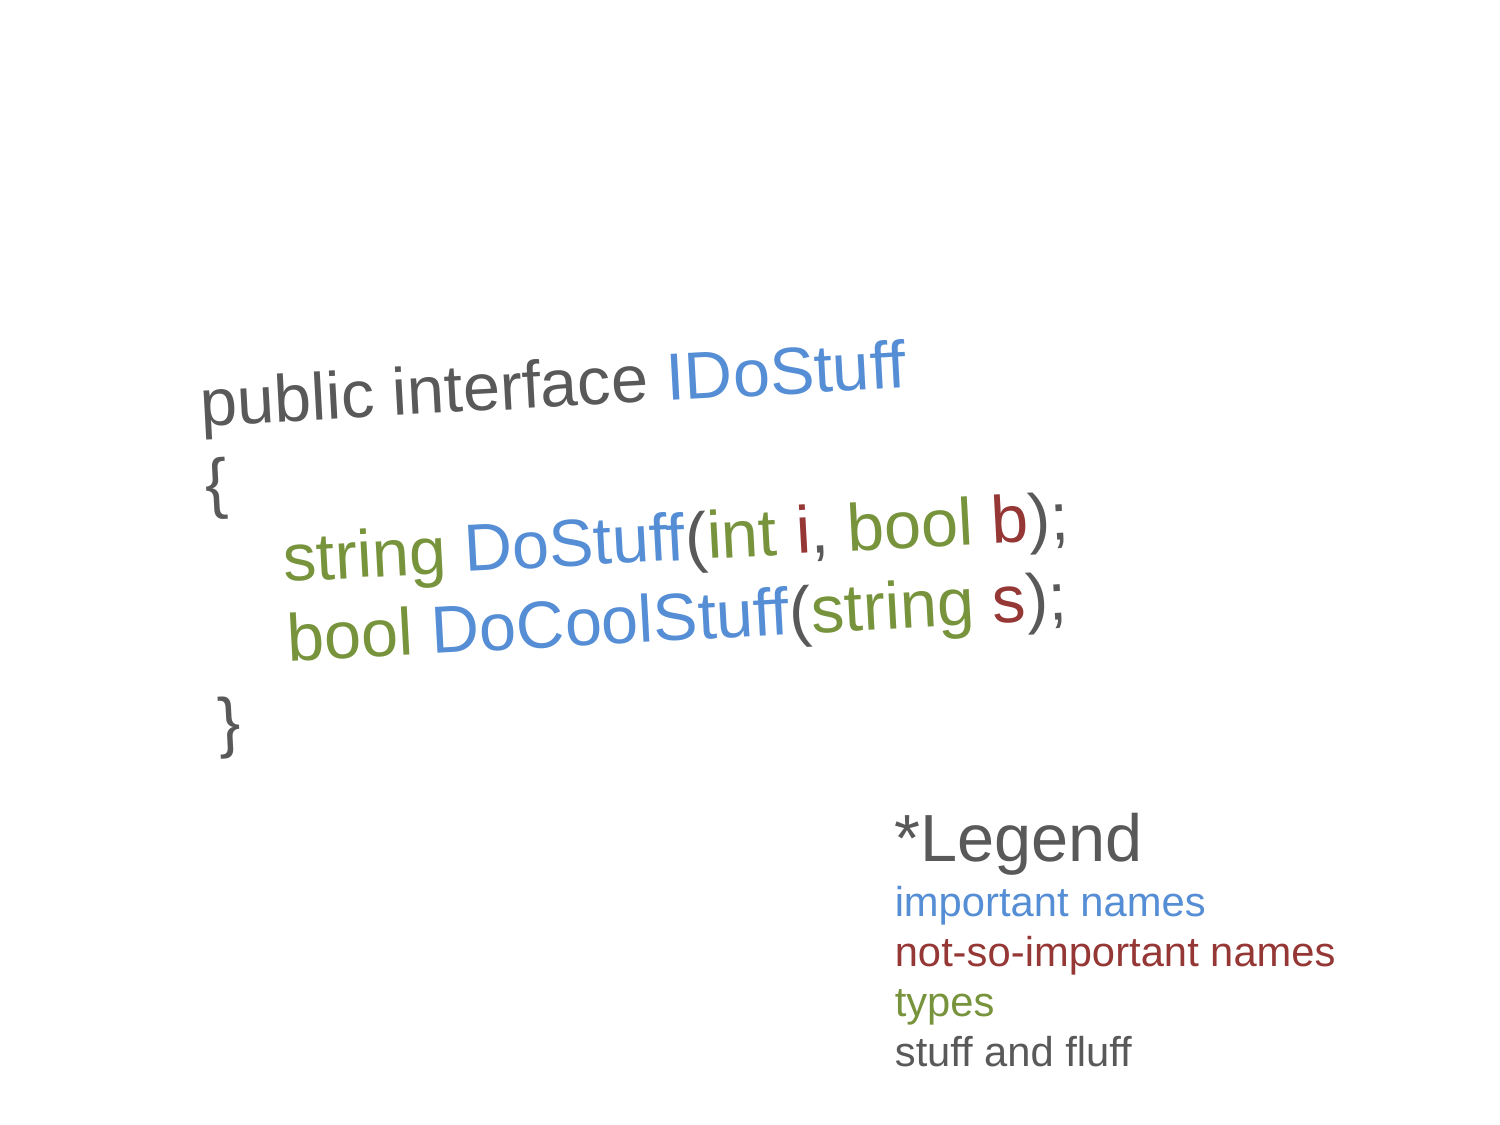

# public interface IDoStuff { string DoStuff(int i, bool b); bool DoCoolStuff(string s); }
*Legend
important names
not-so-important names
types
stuff and fluff